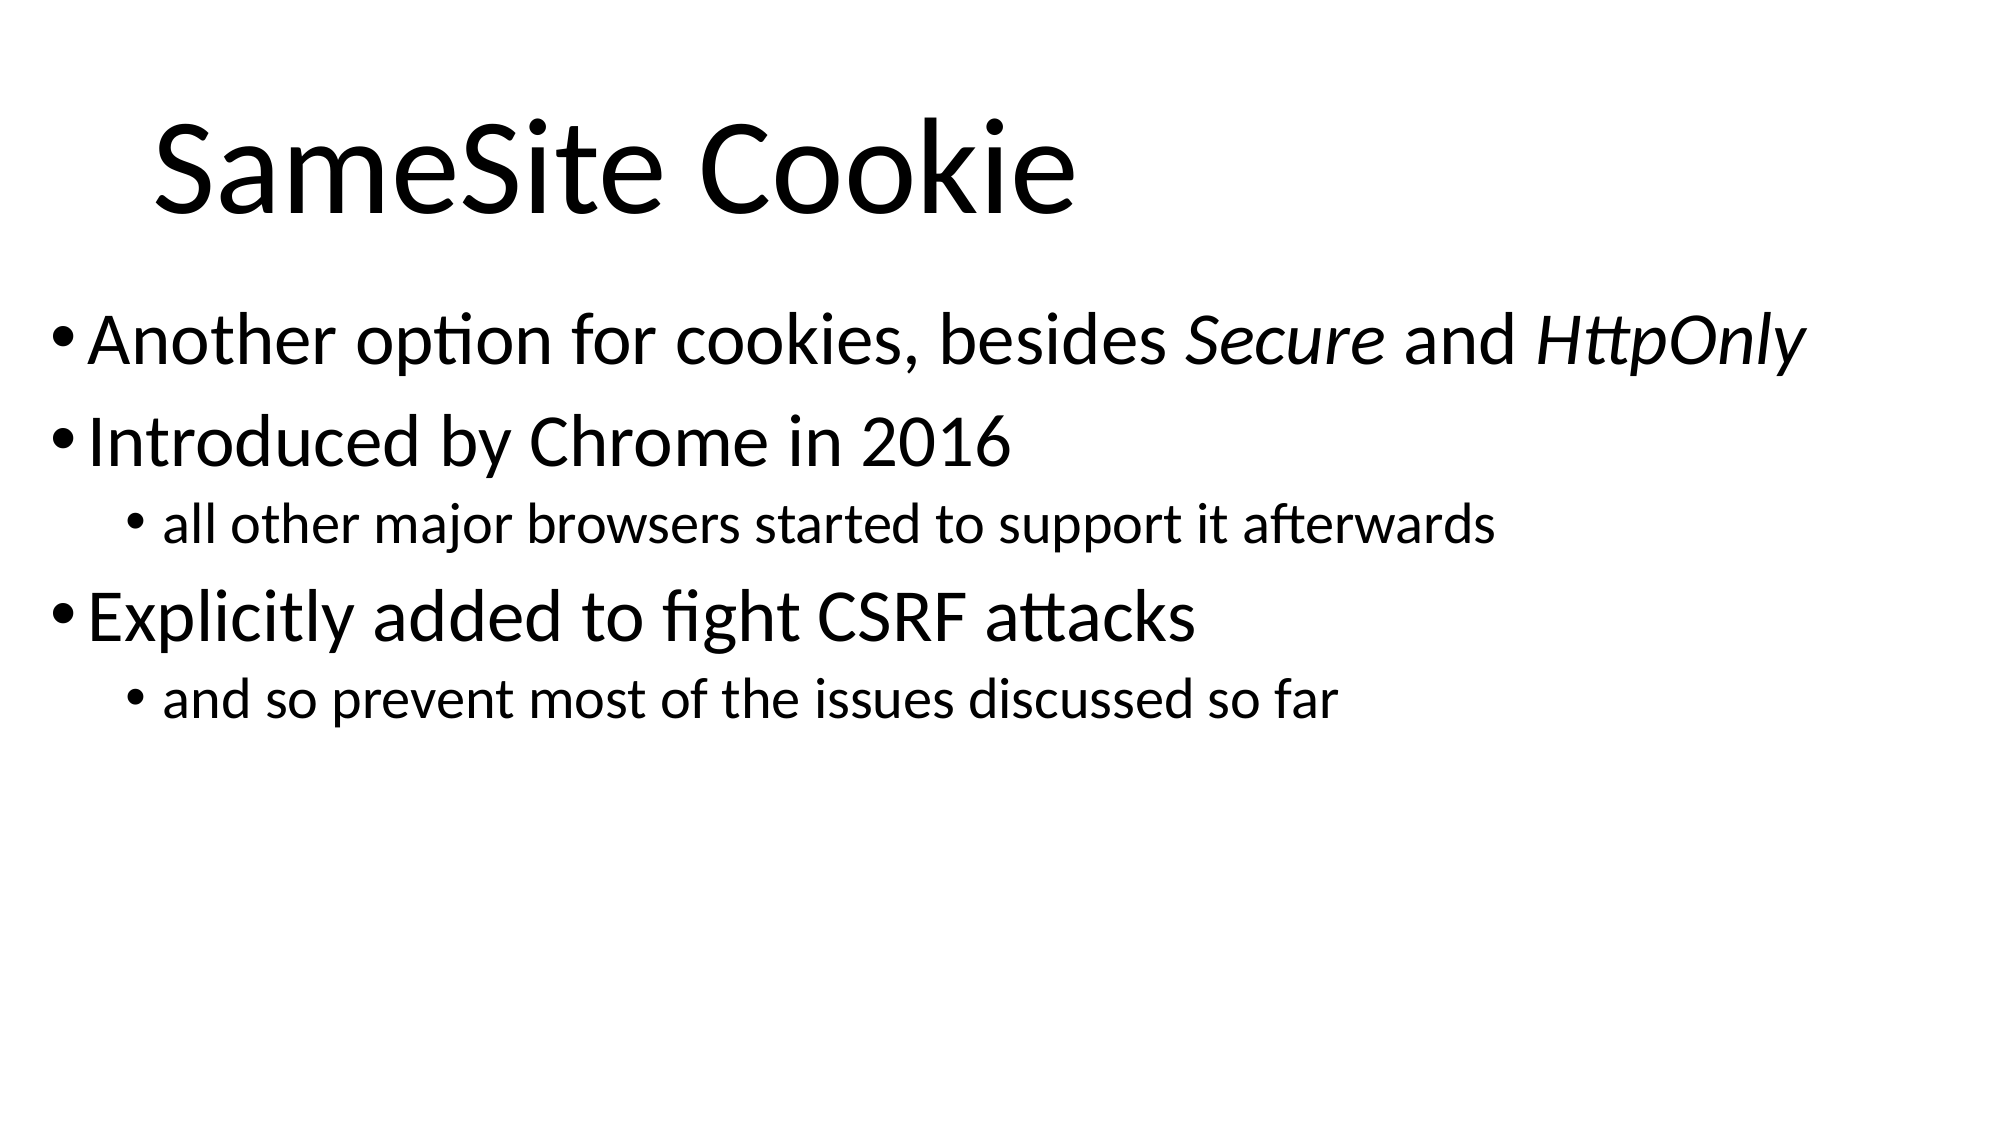

# SameSite Cookie
Another option for cookies, besides Secure and HttpOnly
Introduced by Chrome in 2016
all other major browsers started to support it afterwards
Explicitly added to fight CSRF attacks
and so prevent most of the issues discussed so far